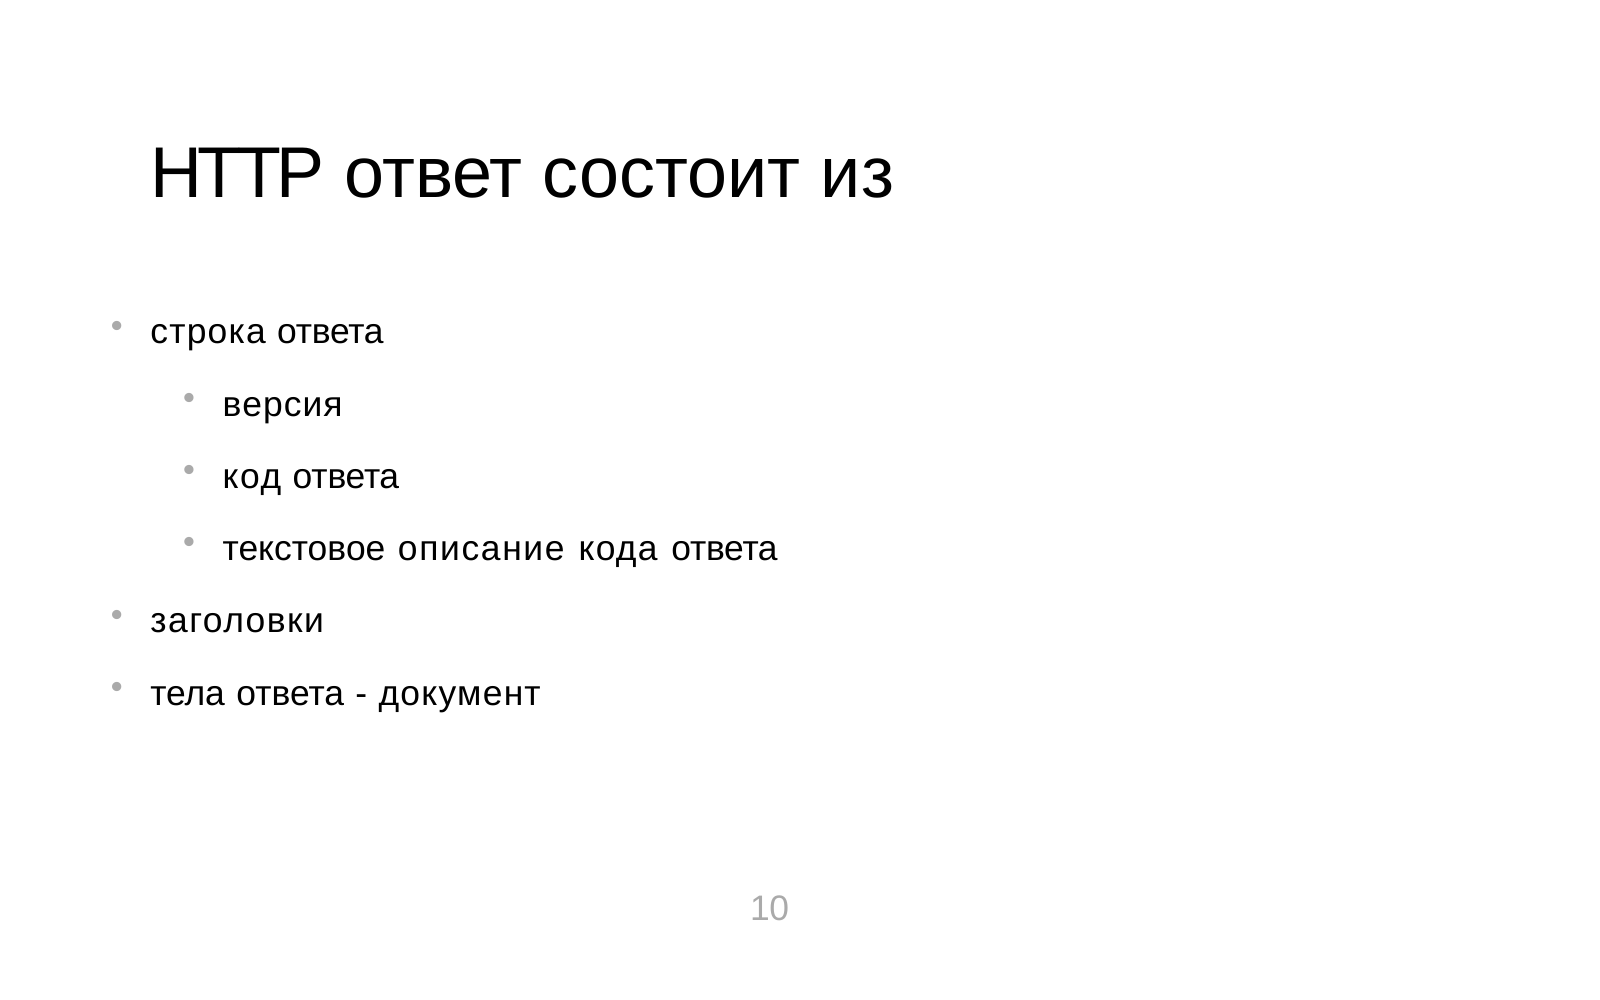

# HTTP ответ состоит из
строка ответа
версия
код ответа
текстовое описание кода ответа
заголовки
тела ответа - документ
10